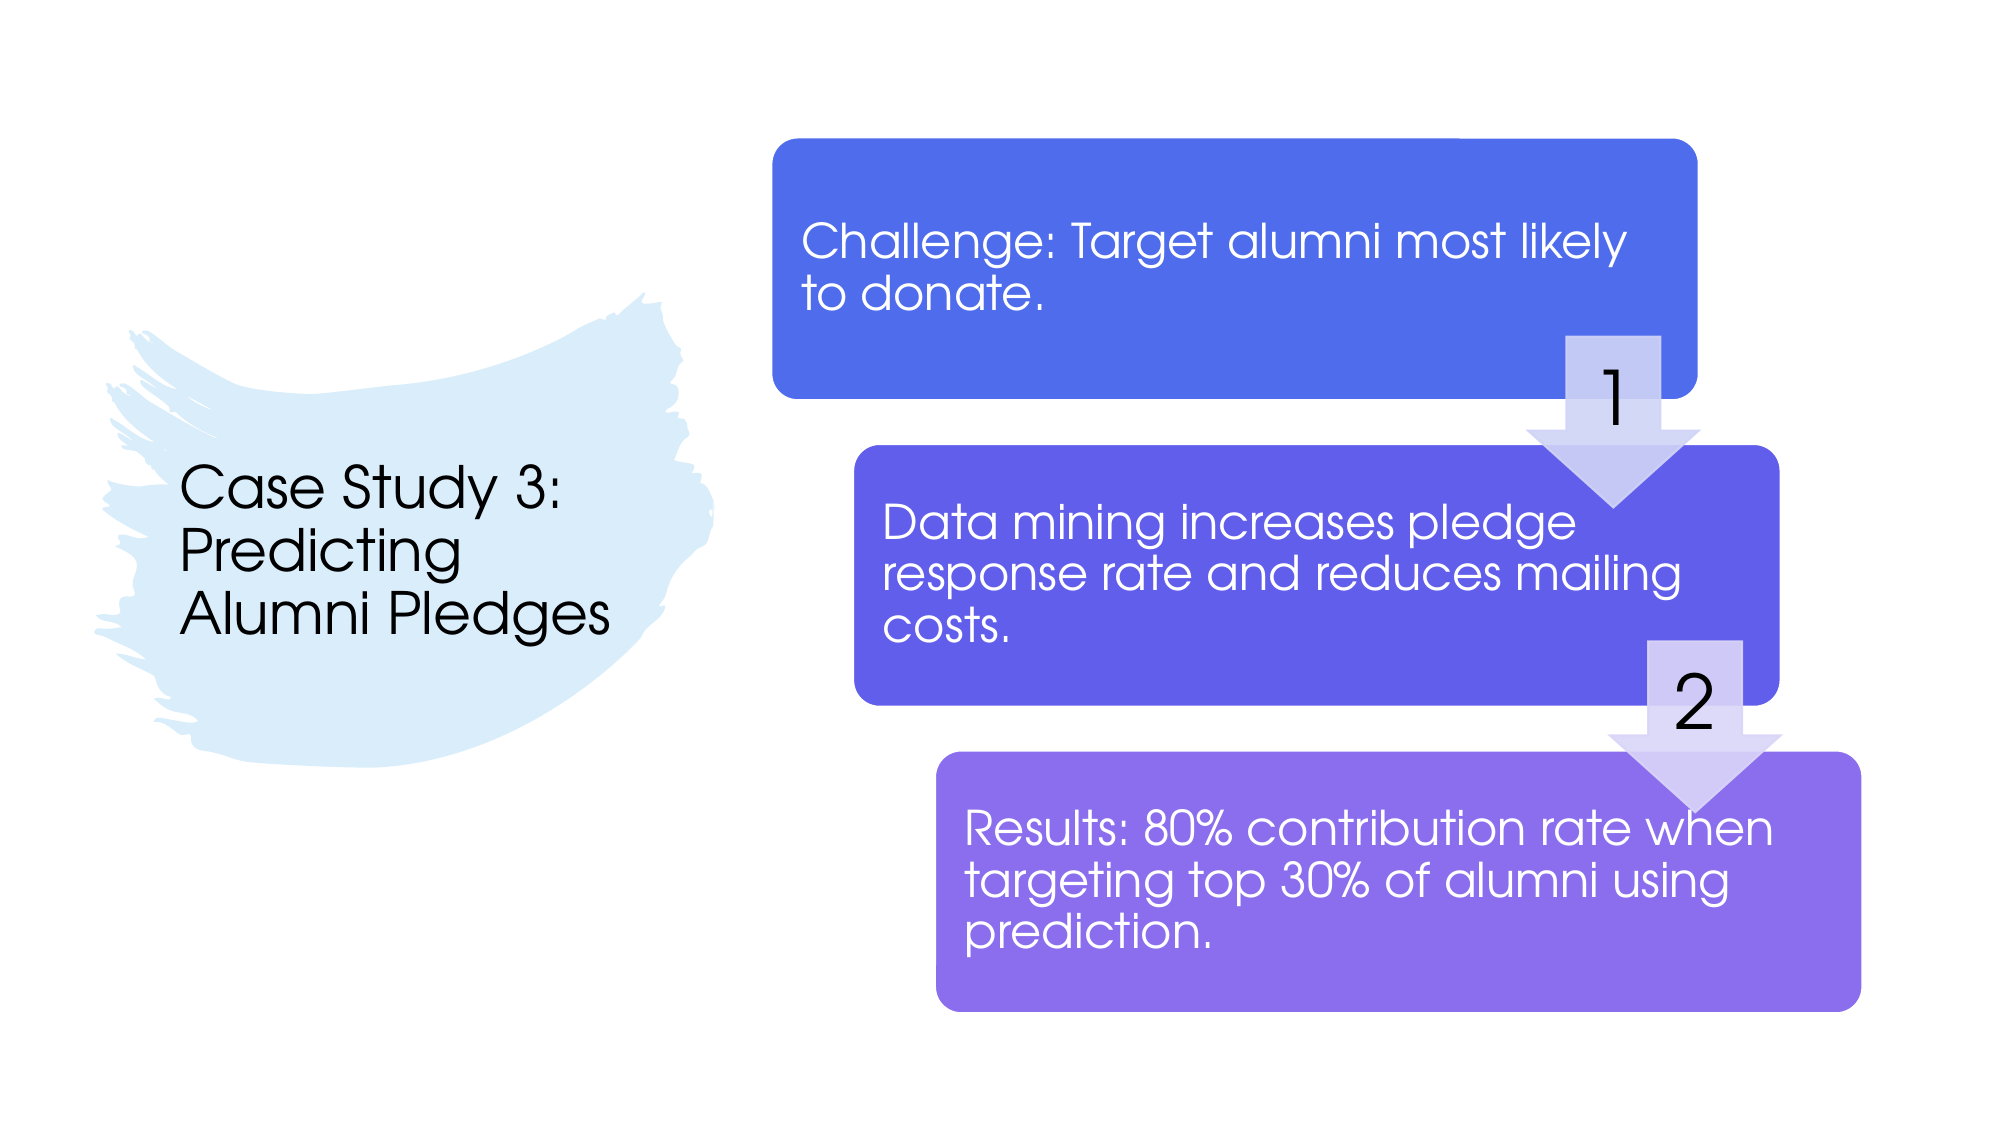

Challenge: Target alumni most likely to donate.
Data mining increases pledge response rate and reduces mailing costs.
Results: 80% contribution rate when targeting top 30% of alumni using prediction.
1
2

# Case Study 3: Predicting Alumni Pledges